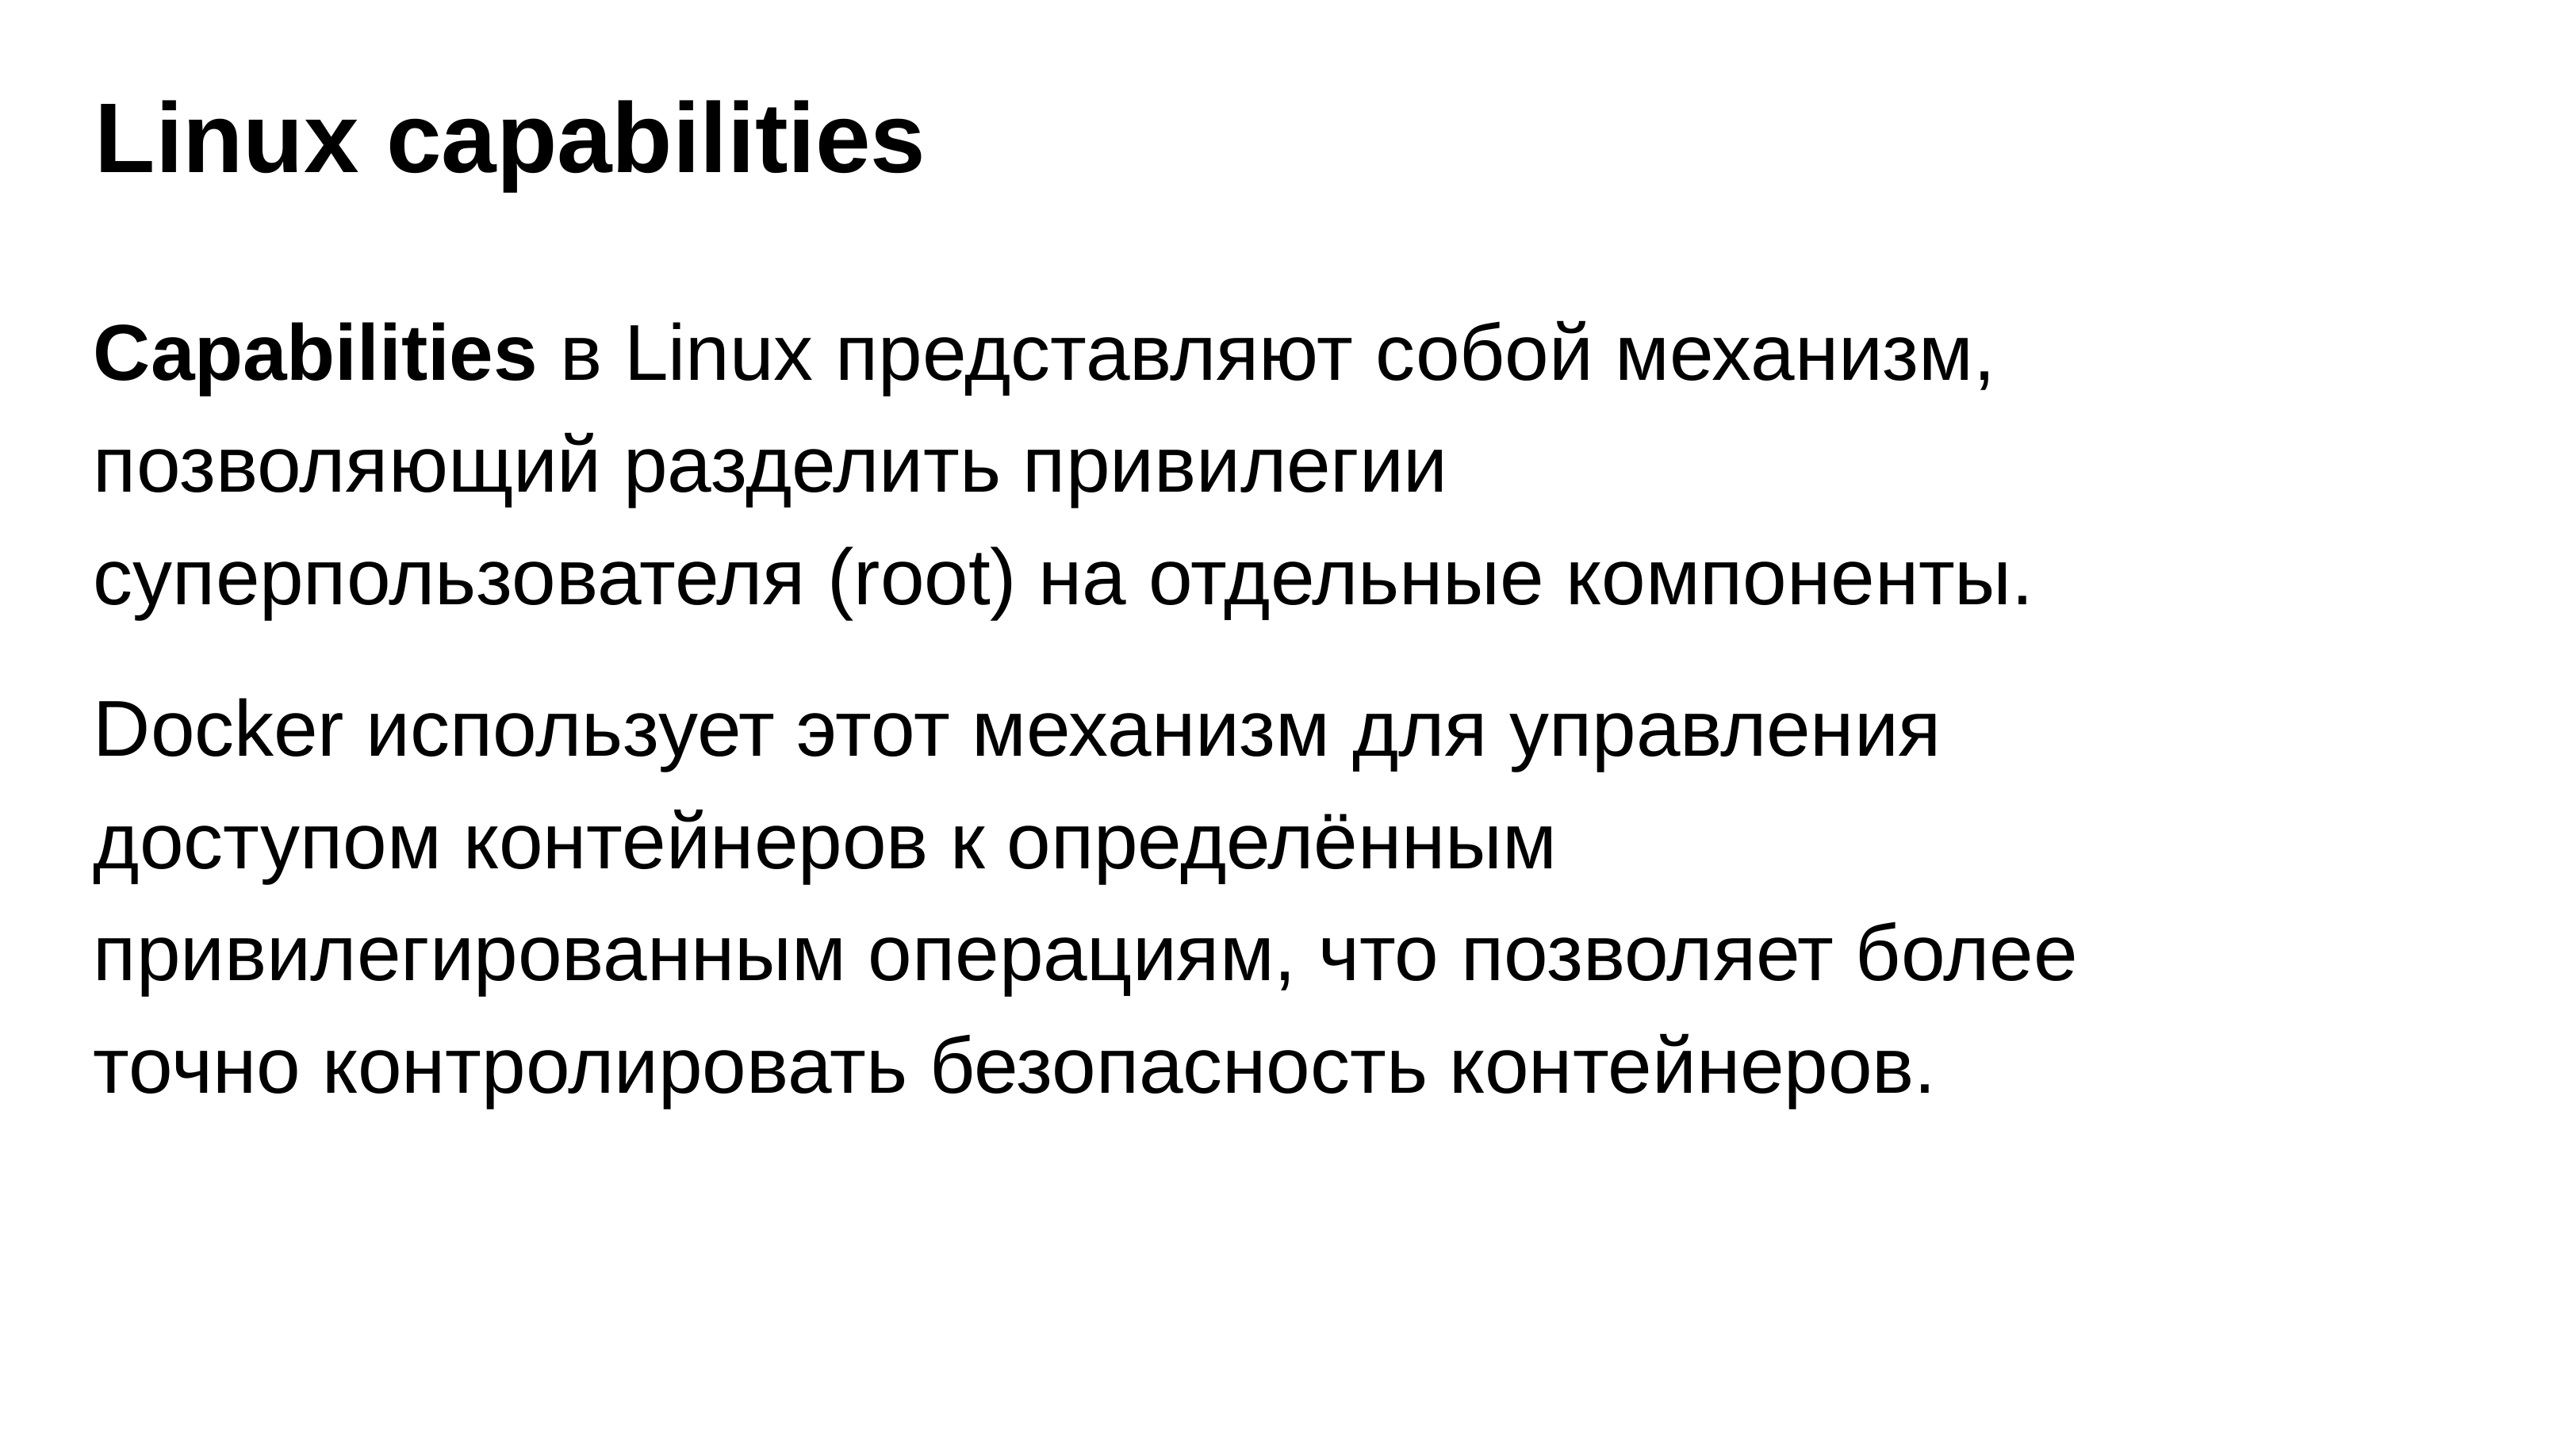

Linux capabilities
Capabilities в Linux представляют собой механизм, позволяющий разделить привилегии суперпользователя (root) на отдельные компоненты.
Docker использует этот механизм для управления доступом контейнеров к определённым привилегированным операциям, что позволяет более точно контролировать безопасность контейнеров.

19